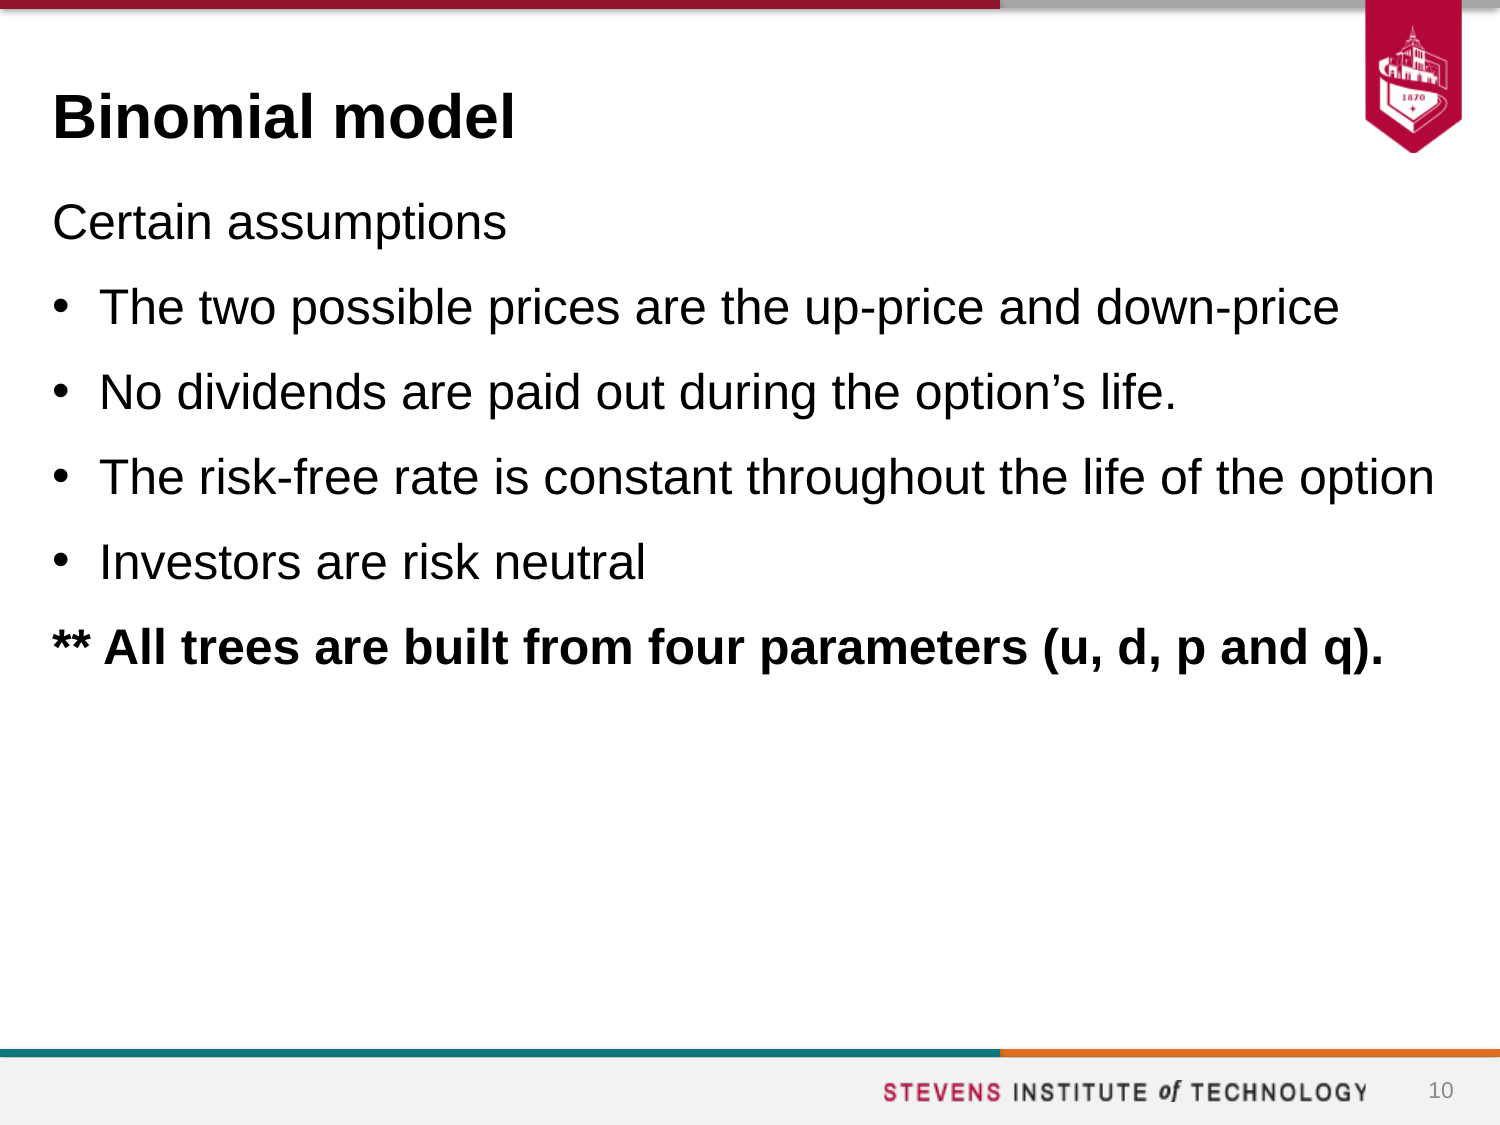

# Binomial model
Certain assumptions
The two possible prices are the up-price and down-price
No dividends are paid out during the option’s life.
The risk-free rate is constant throughout the life of the option
Investors are risk neutral
** All trees are built from four parameters (u, d, p and q).
10